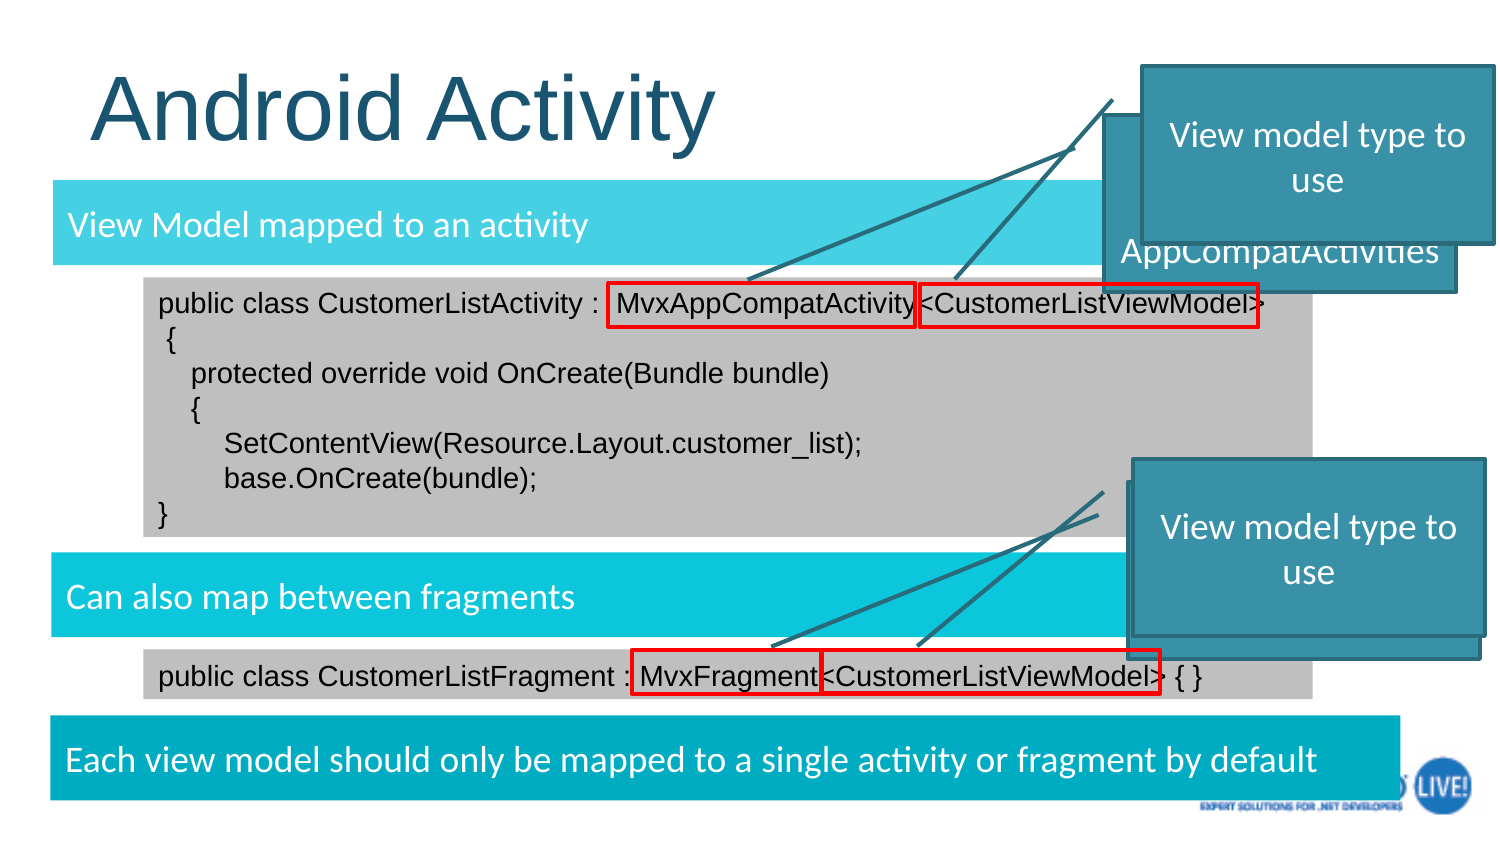

# Android Activity
View model type to use
Base class for MvvmCross AppCompatActivities
View Model mapped to an activity
public class CustomerListActivity :  MvxAppCompatActivity<CustomerListViewModel>
 {
    protected override void OnCreate(Bundle bundle)
    {
        SetContentView(Resource.Layout.customer_list);
        base.OnCreate(bundle);
}

View model type to use
Base class for MvvmCross Fragments
Can also map between fragments
public class CustomerListFragment : MvxFragment<CustomerListViewModel> { }

Each view model should only be mapped to a single activity or fragment by default